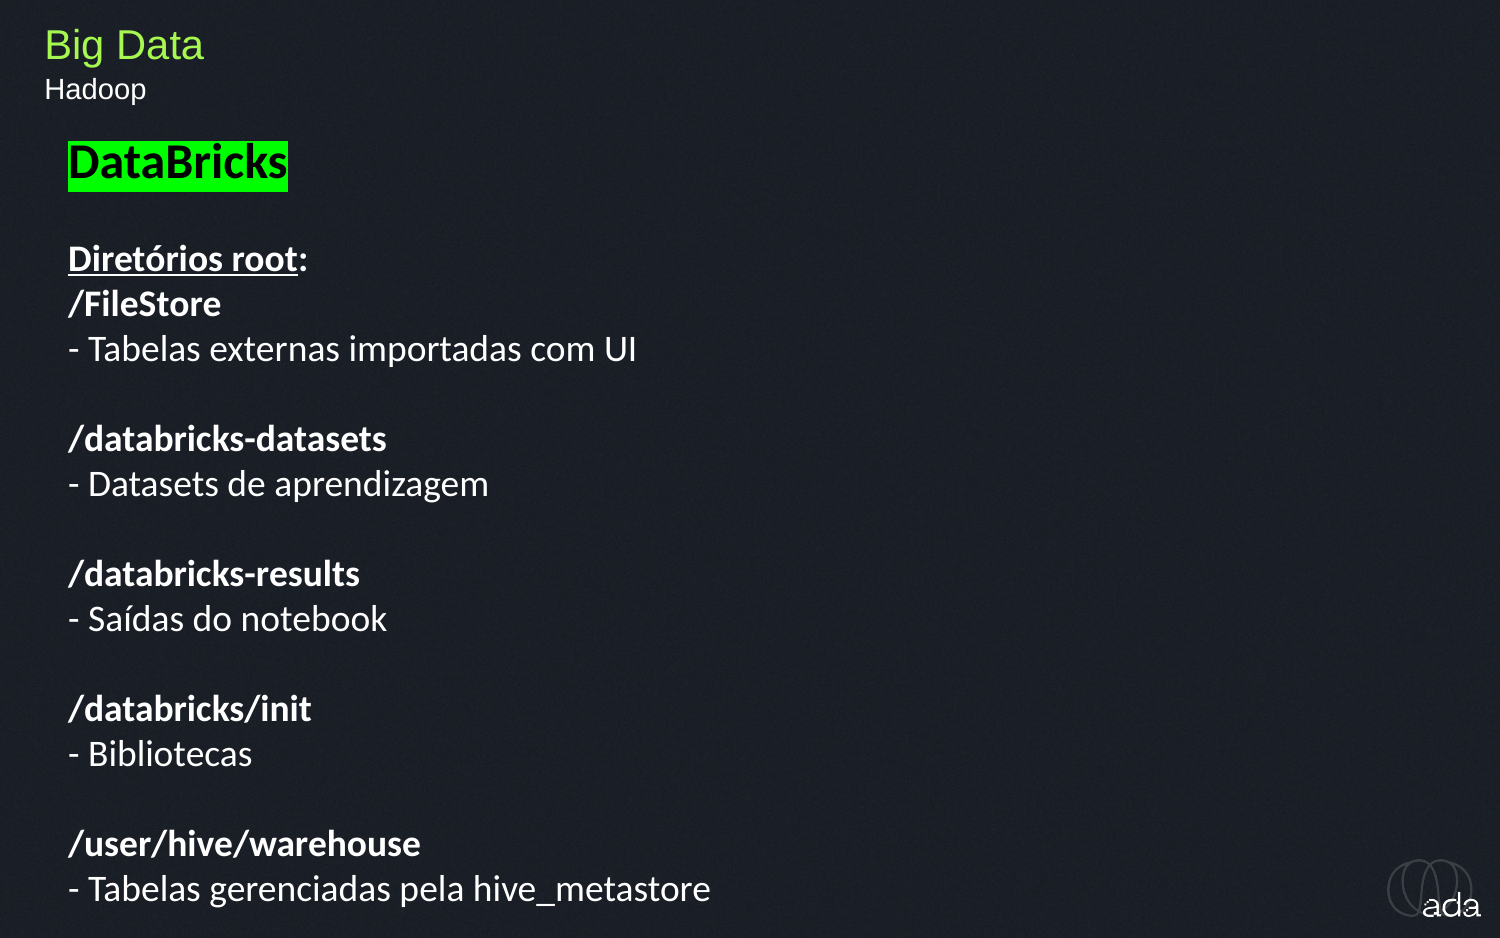

Big Data
Hadoop
DataBricks

Diretórios root:
/FileStore
- Tabelas externas importadas com UI

/databricks-datasets
- Datasets de aprendizagem

/databricks-results
- Saídas do notebook

/databricks/init
- Bibliotecas

/user/hive/warehouse
- Tabelas gerenciadas pela hive_metastore